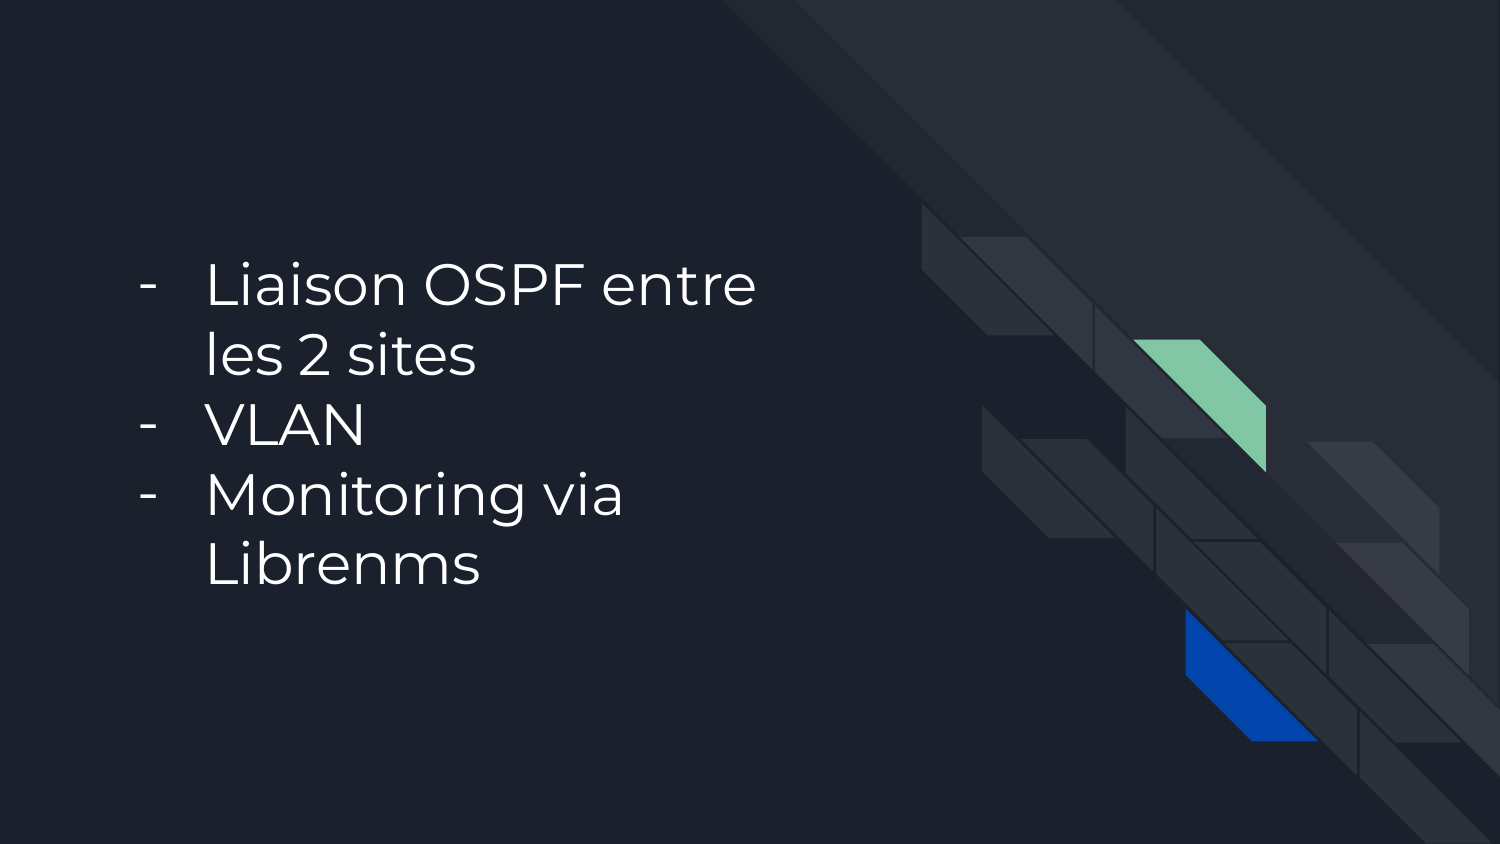

# Liaison OSPF entre les 2 sites
VLAN
Monitoring via Librenms